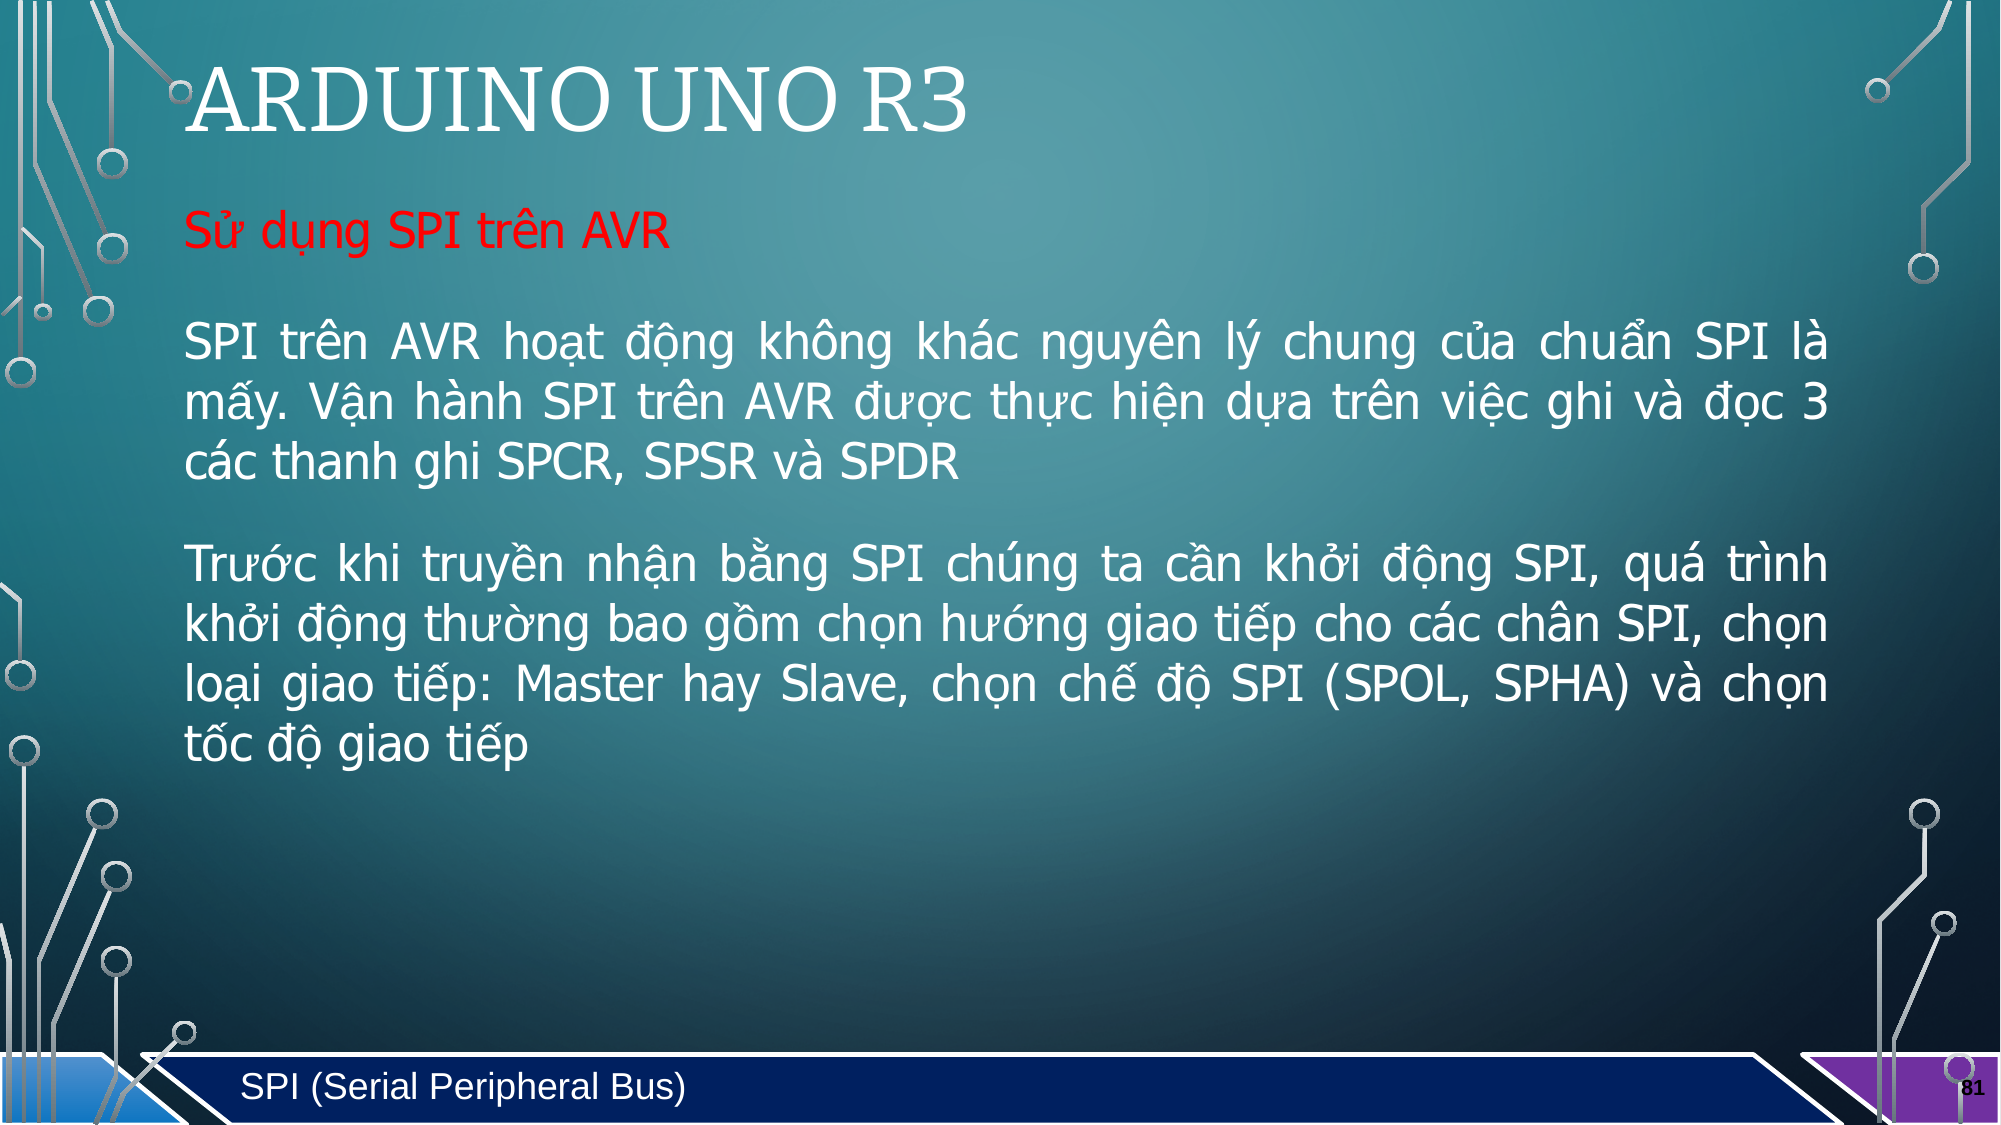

# Arduino Uno r3
Sử dụng SPI trên AVR
SPI trên AVR hoạt động không khác nguyên lý chung của chuẩn SPI là mấy. Vận hành SPI trên AVR được thực hiện dựa trên việc ghi và đọc 3 các thanh ghi SPCR, SPSR và SPDR
Trước khi truyền nhận bằng SPI chúng ta cần khởi động SPI, quá trình khởi động thường bao gồm chọn hướng giao tiếp cho các chân SPI, chọn loại giao tiếp: Master hay Slave, chọn chế độ SPI (SPOL, SPHA) và chọn tốc độ giao tiếp
SPI (Serial Peripheral Bus)